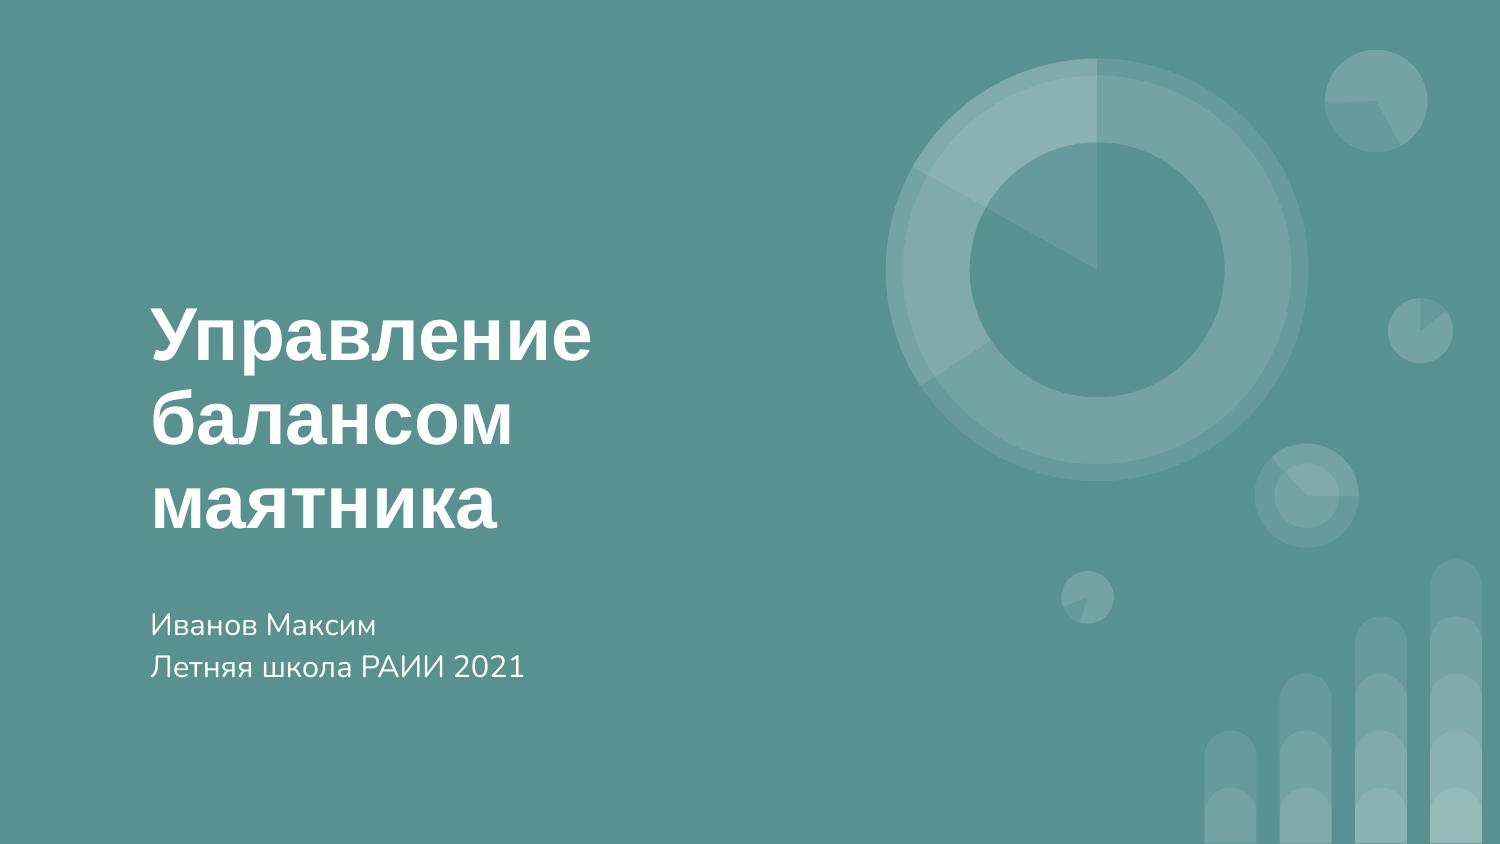

# Управление балансом маятника
Иванов Максим
Летняя школа РАИИ 2021